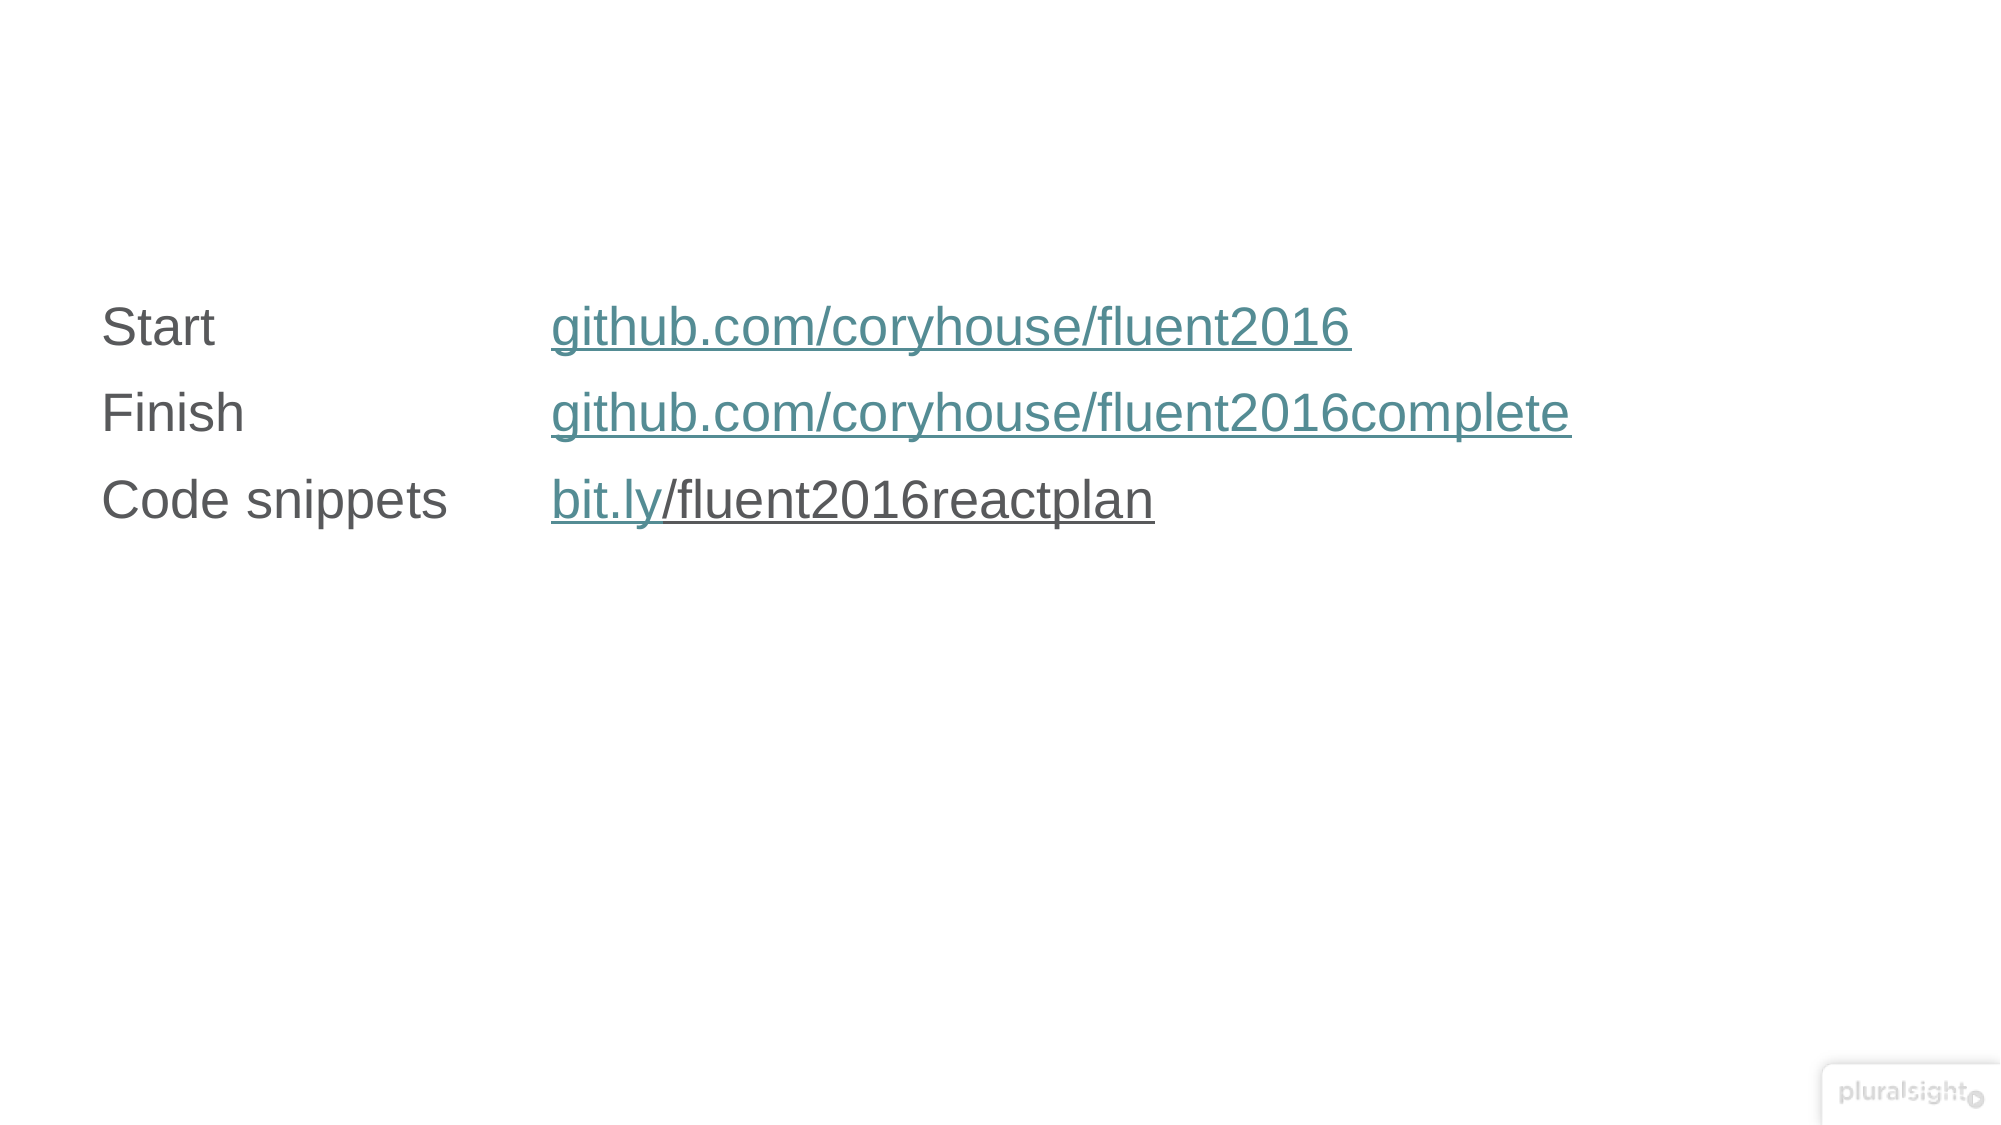

#
Start			github.com/coryhouse/fluent2016
Finish			github.com/coryhouse/fluent2016complete
Code snippets 	bit.ly/fluent2016reactplan